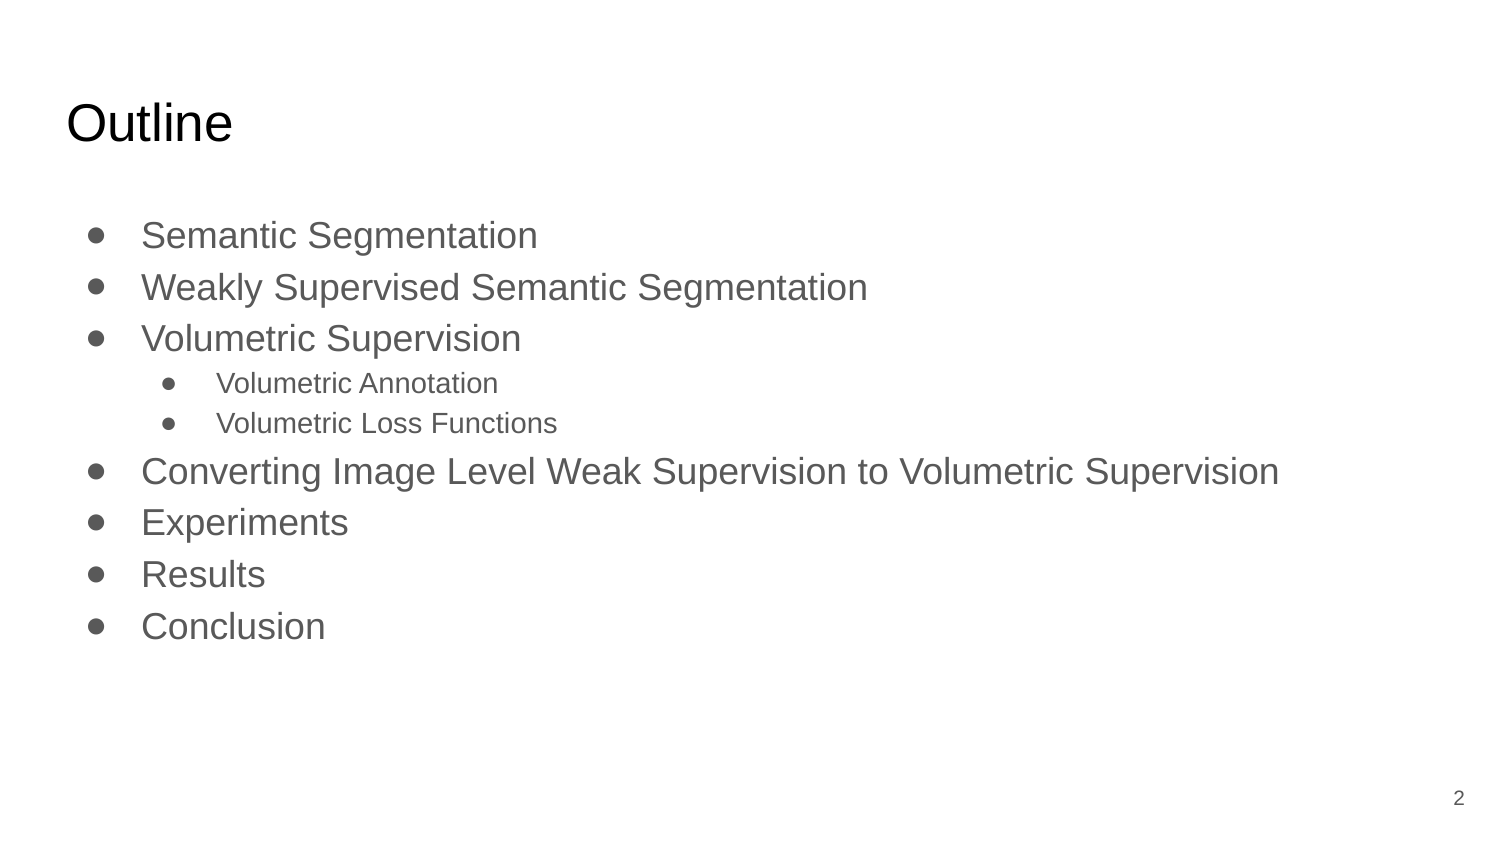

# Outline
Semantic Segmentation
Weakly Supervised Semantic Segmentation
Volumetric Supervision
Volumetric Annotation
Volumetric Loss Functions
Converting Image Level Weak Supervision to Volumetric Supervision
Experiments
Results
Conclusion
2